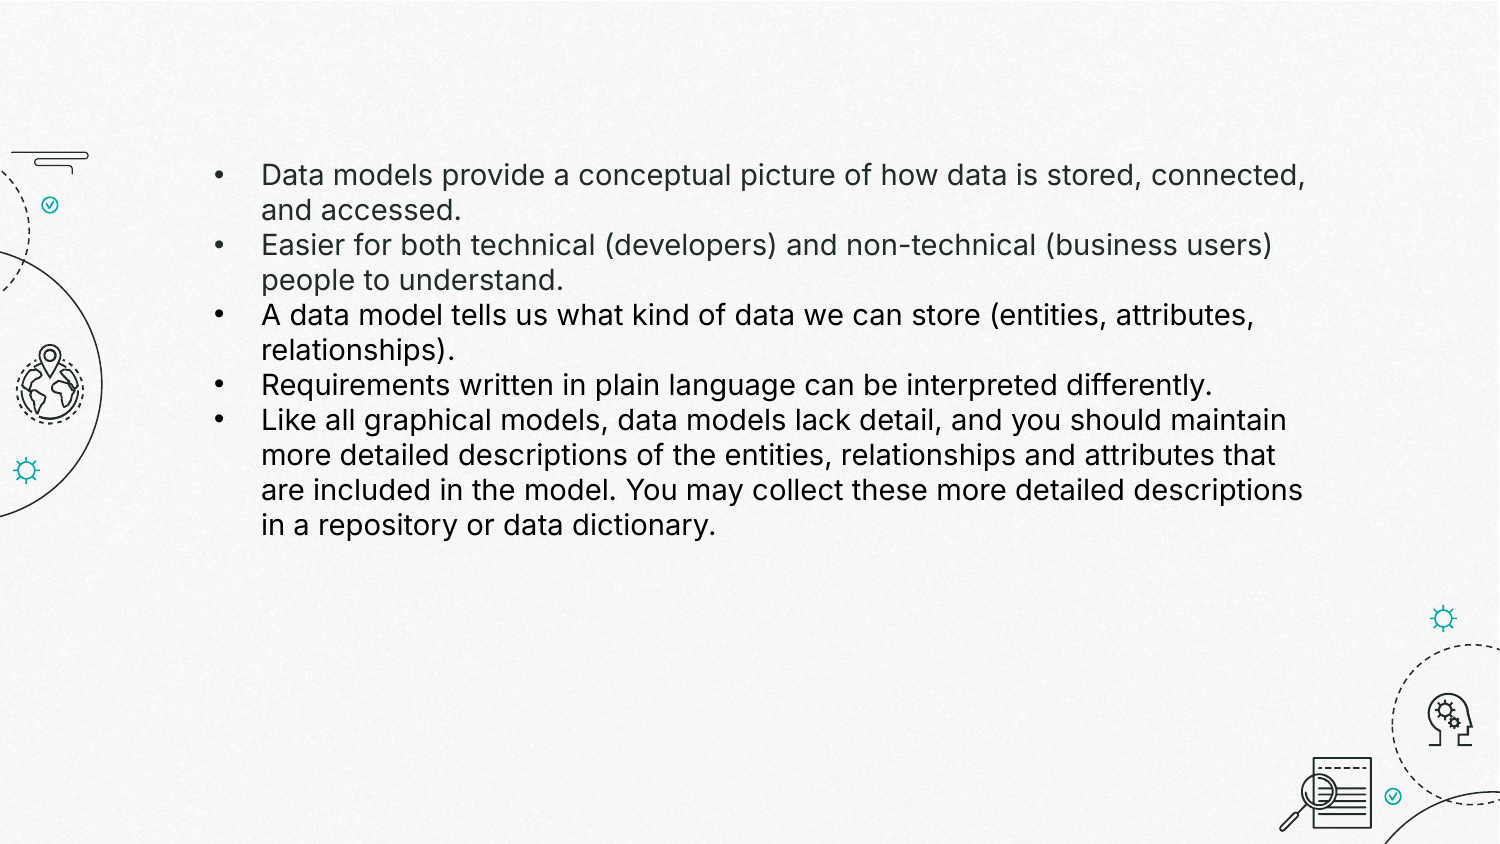

Data models provide a conceptual picture of how data is stored, connected, and accessed.
Easier for both technical (developers) and non-technical (business users) people to understand.
A data model tells us what kind of data we can store (entities, attributes, relationships).
Requirements written in plain language can be interpreted differently.
Like all graphical models, data models lack detail, and you should maintain more detailed descriptions of the entities, relationships and attributes that are included in the model. You may collect these more detailed descriptions in a repository or data dictionary.